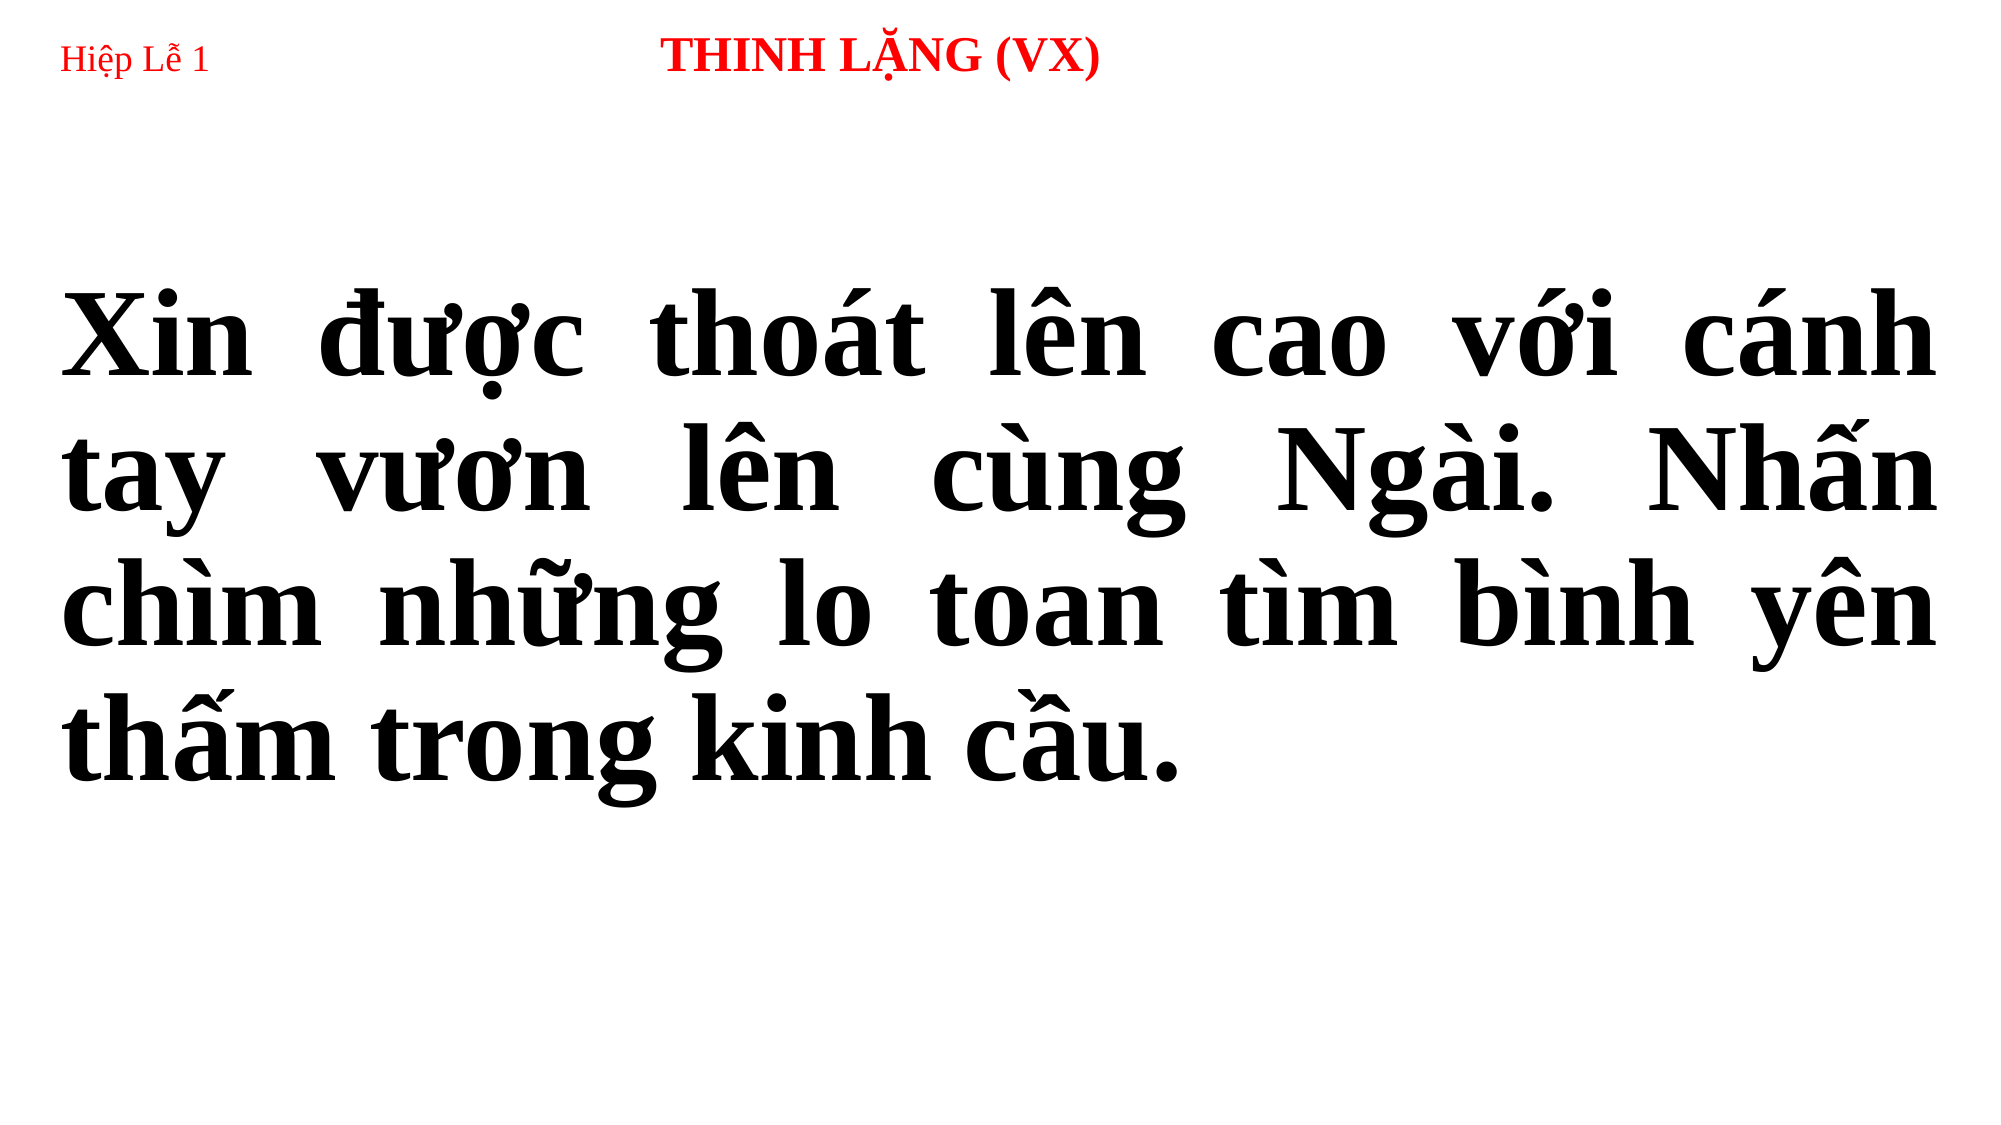

# Hiệp Lễ 1                    	     	THINH LẶNG (VX)
Xin được thoát lên cao với cánh tay vươn lên cùng Ngài. Nhấn chìm những lo toan tìm bình yên thấm trong kinh cầu.